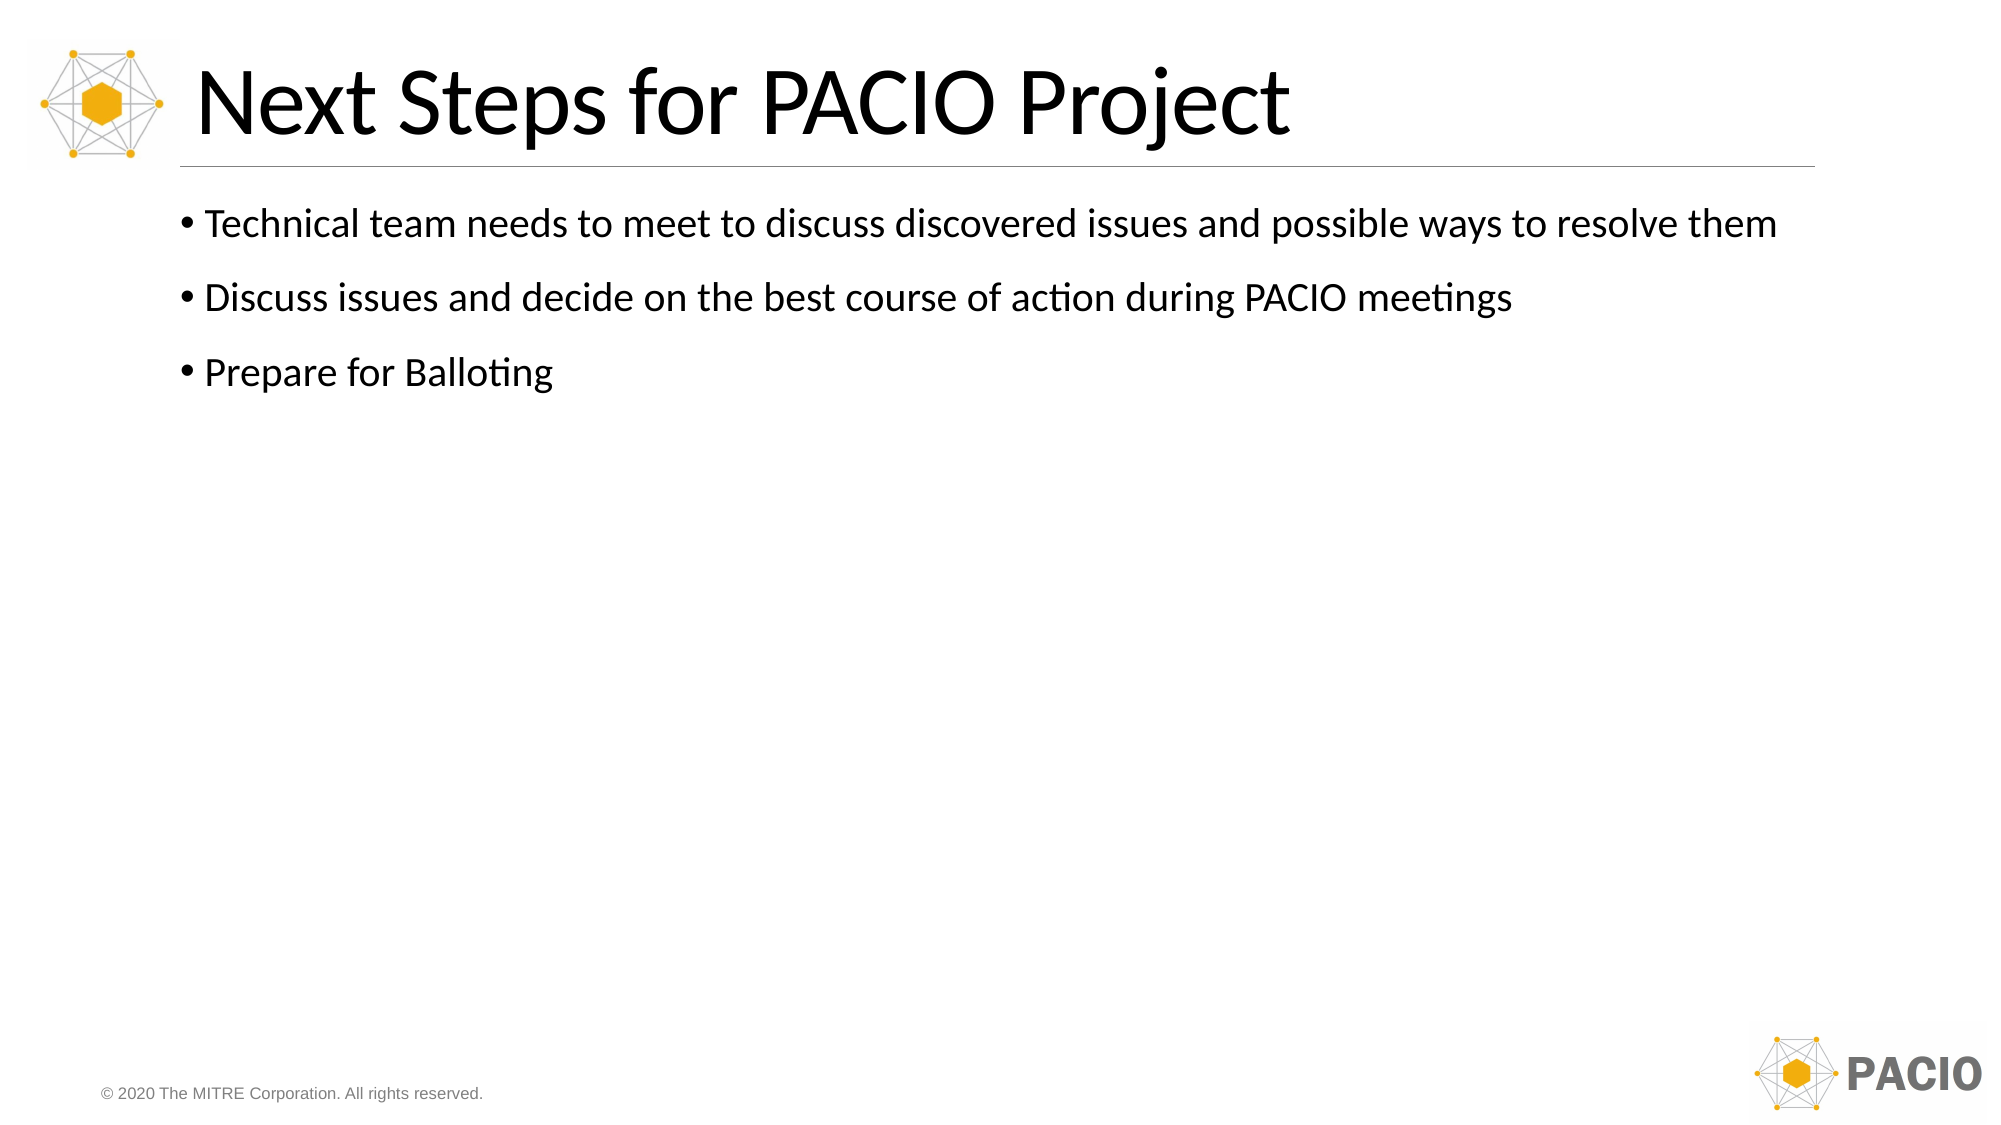

# Next Steps for PACIO Project
 Technical team needs to meet to discuss discovered issues and possible ways to resolve them
 Discuss issues and decide on the best course of action during PACIO meetings
 Prepare for Balloting